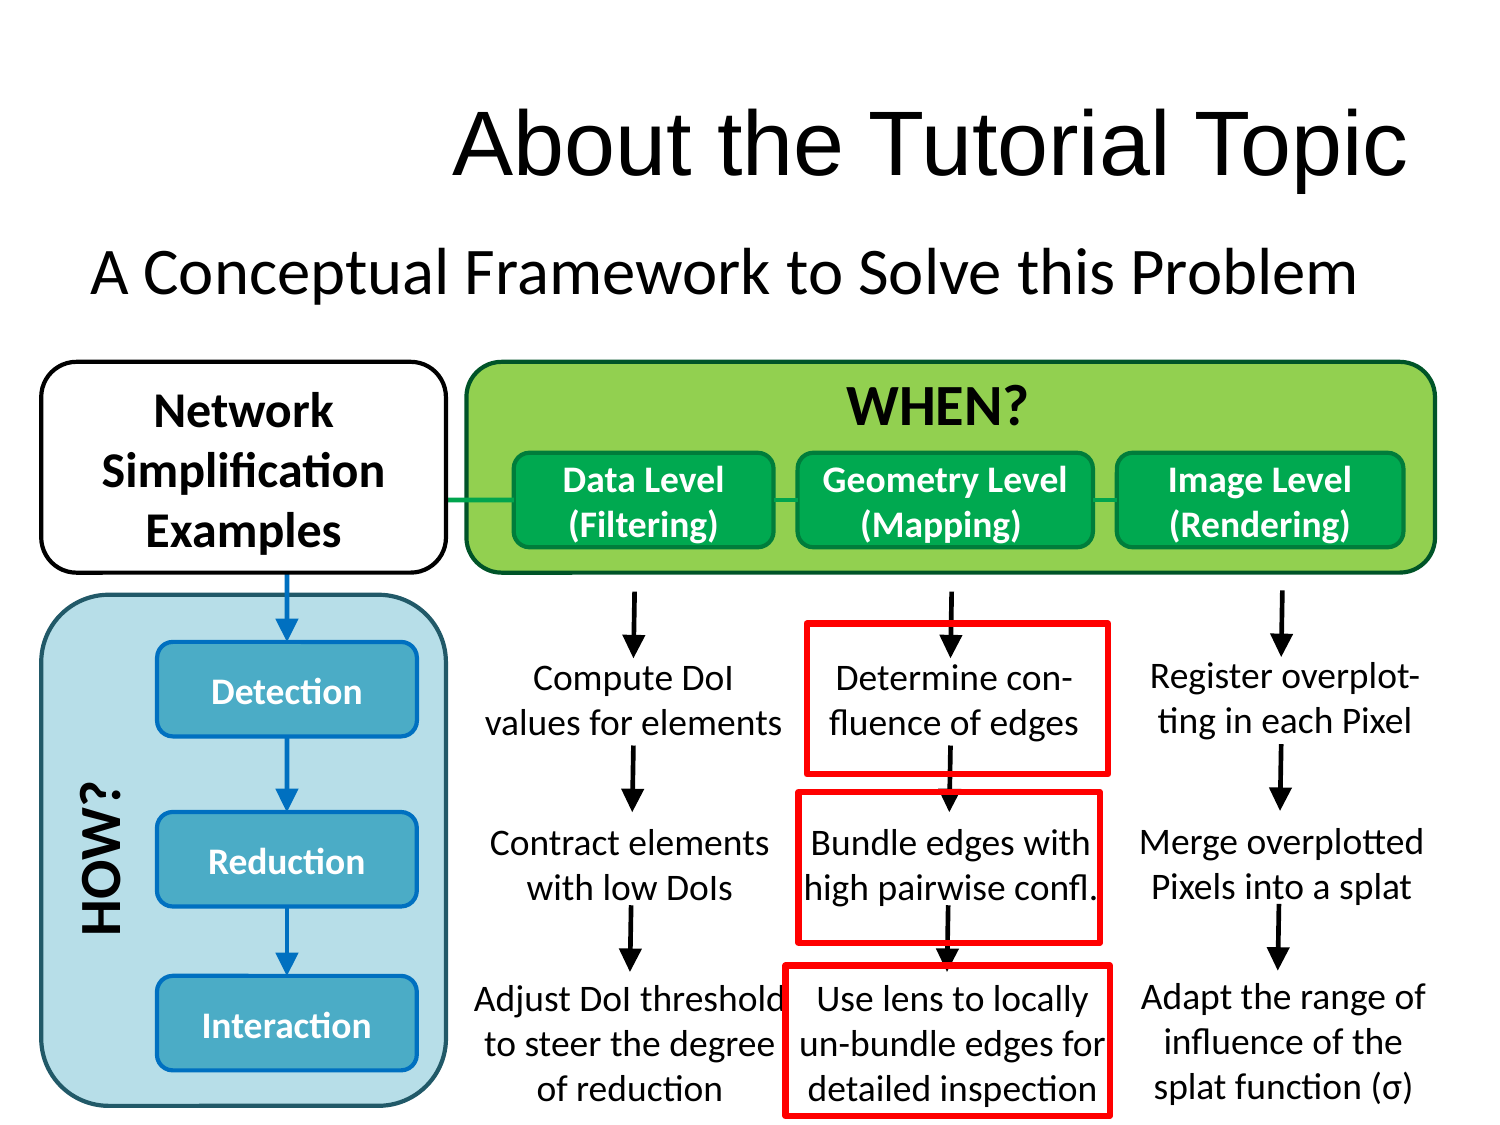

# About the Tutorial Topic
A Conceptual Framework to Solve this Problem
WHEN?
Network Simplification
Examples

Data Level (Filtering)
Geometry Level (Mapping)
Image Level
(Rendering)
Register overplot-ting in each Pixel
Merge overplotted Pixels into a splat
Adapt the range of influence of the splat function (σ)
Compute DoI values for elements
Contract elements with low DoIs
Adjust DoI threshold to steer the degree of reduction
Determine con-fluence of edges
Bundle edges with high pairwise confl.
Use lens to locally un-bundle edges for detailed inspection

Detection

Reduction
HOW?

Interaction